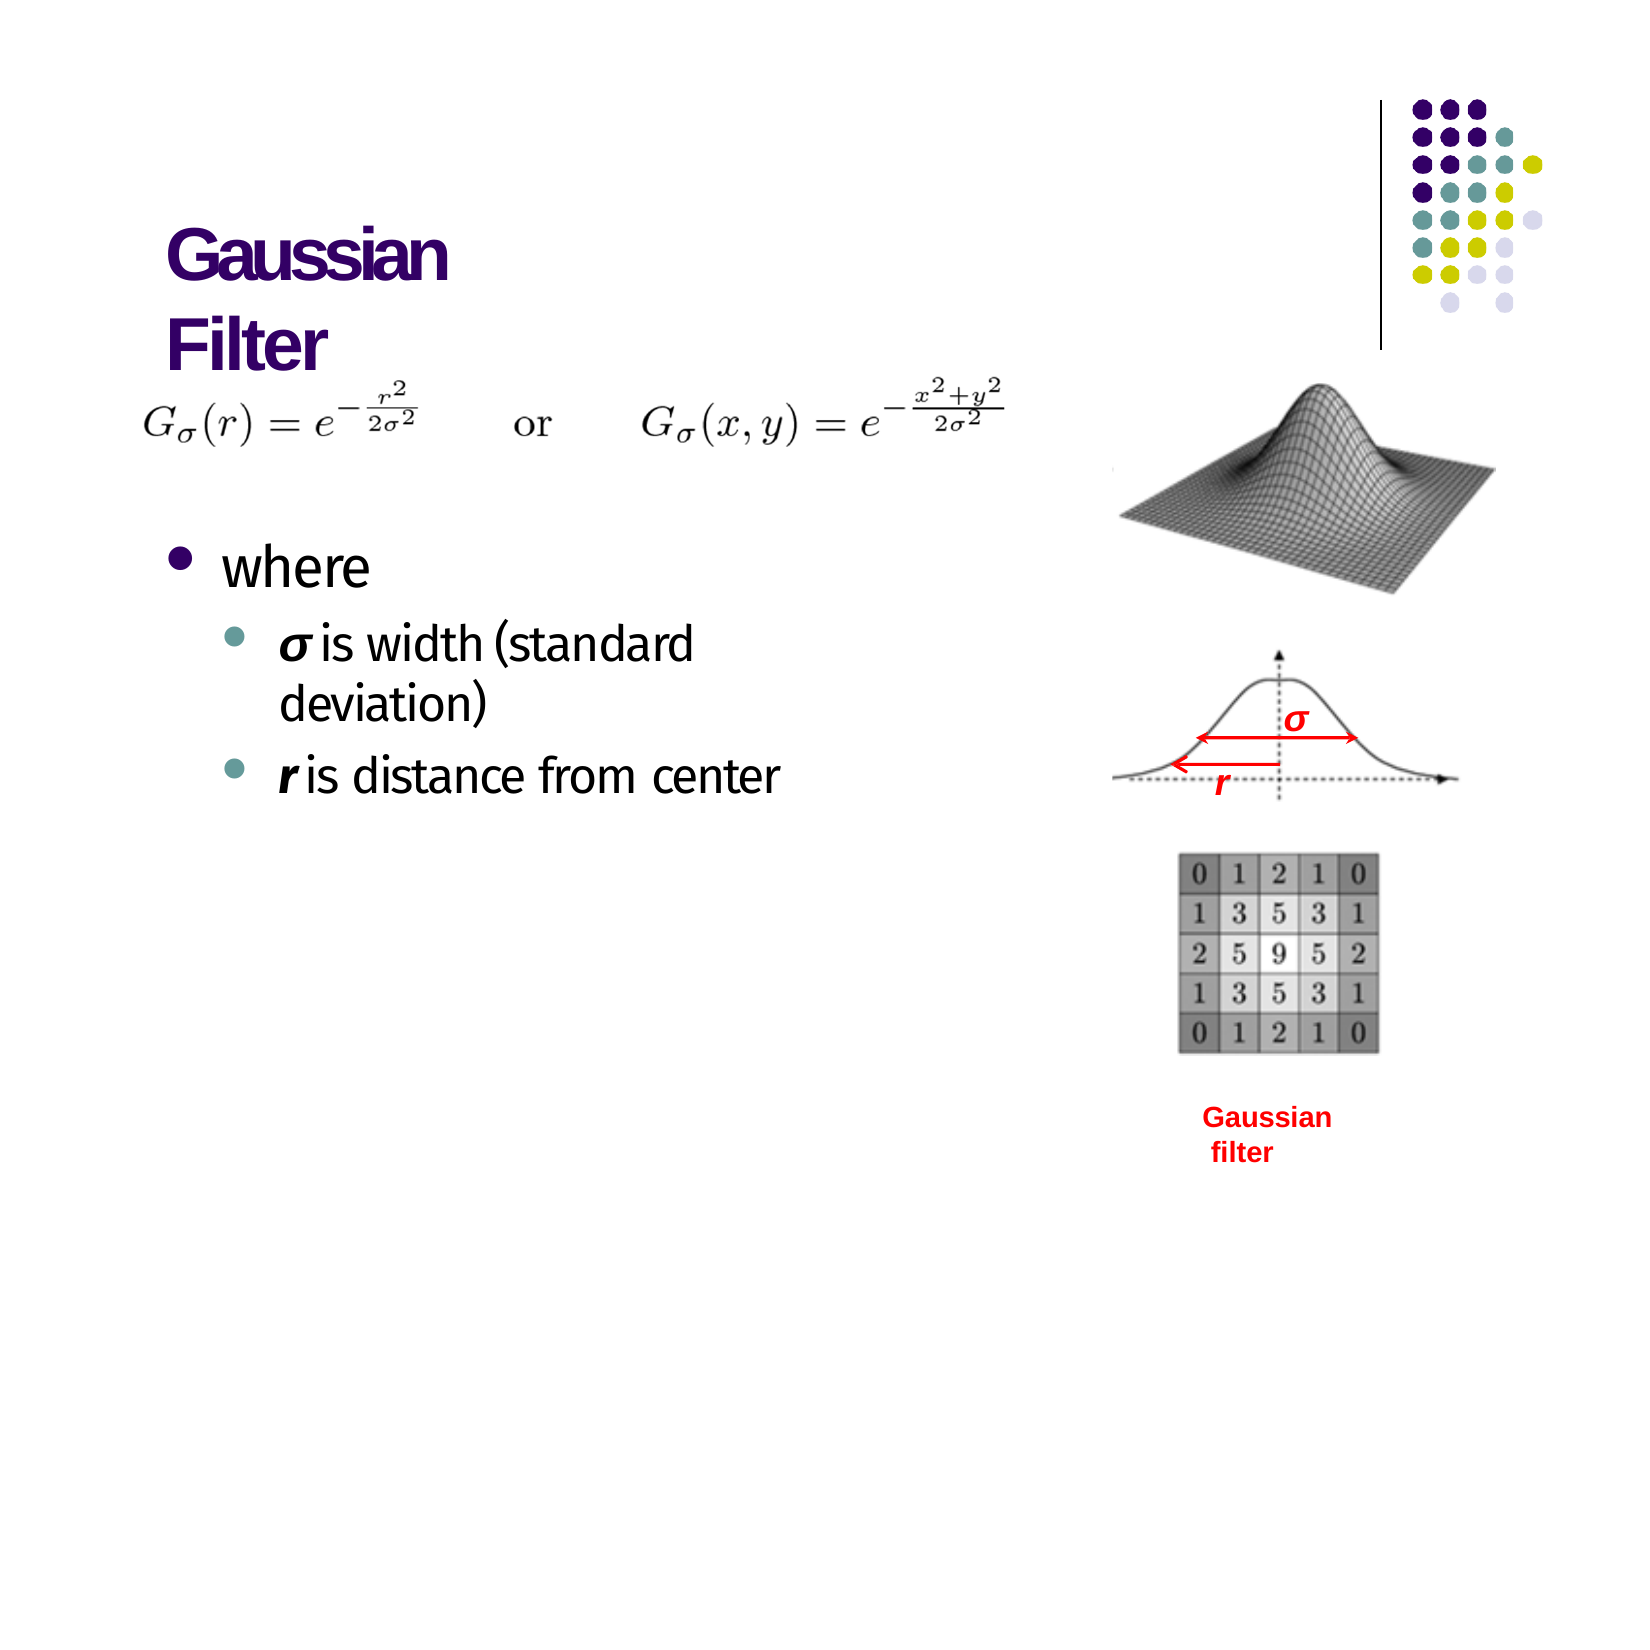

# Gaussian Filter

where
σ is width (standard deviation)
r is distance from center
σ

r
Gaussian  filter